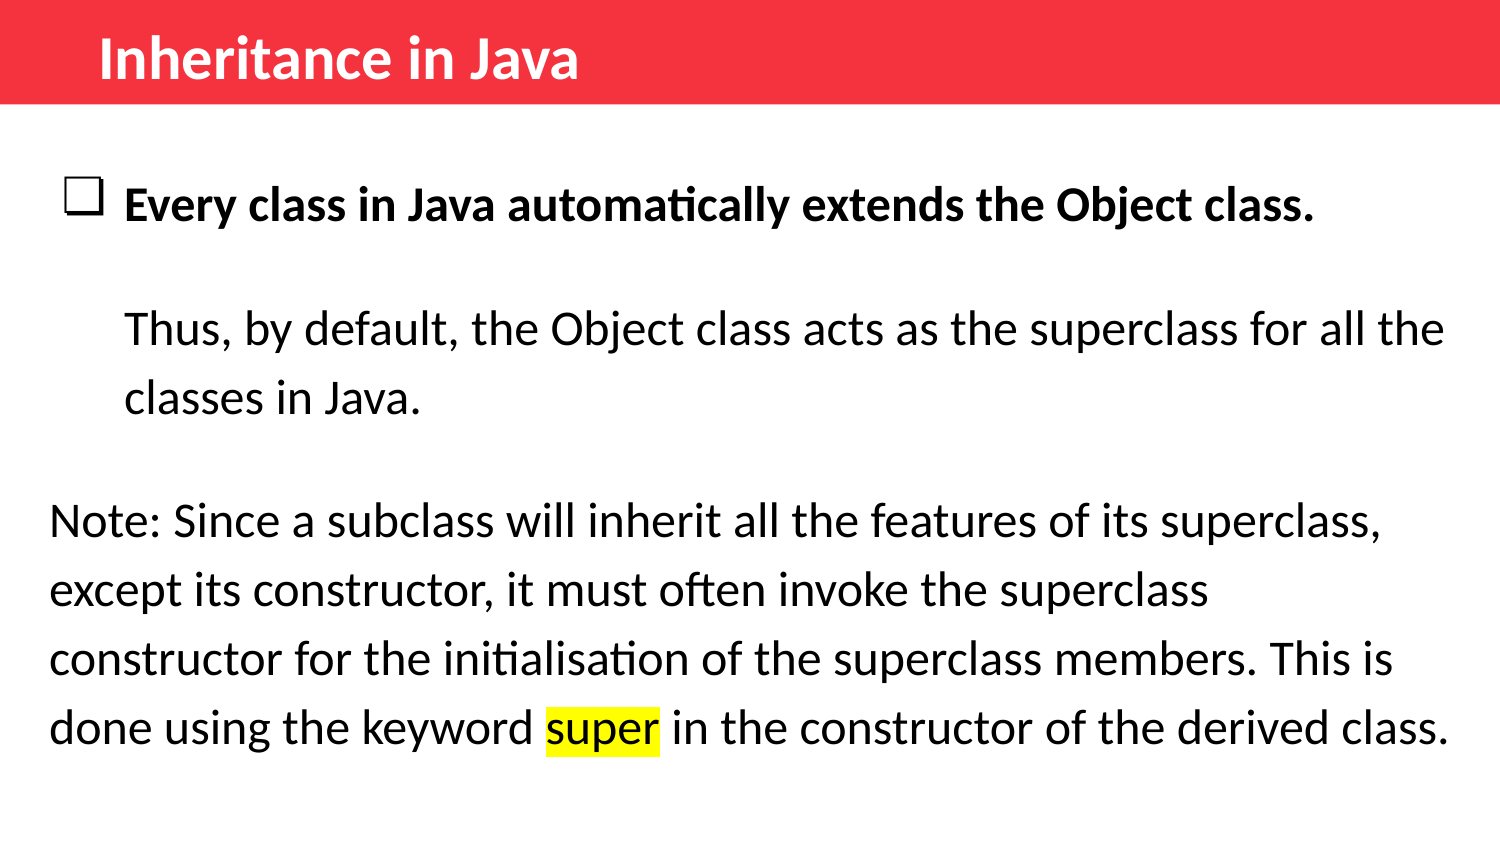

Inheritance in Java

Every class in Java automatically extends the Object class.

Thus, by default, the Object class acts as the superclass for all the classes in Java.

Note: Since a subclass will inherit all the features of its superclass, except its constructor, it must often invoke the superclass constructor for the initialisation of the superclass members. This is done using the keyword super in the constructor of the derived class.